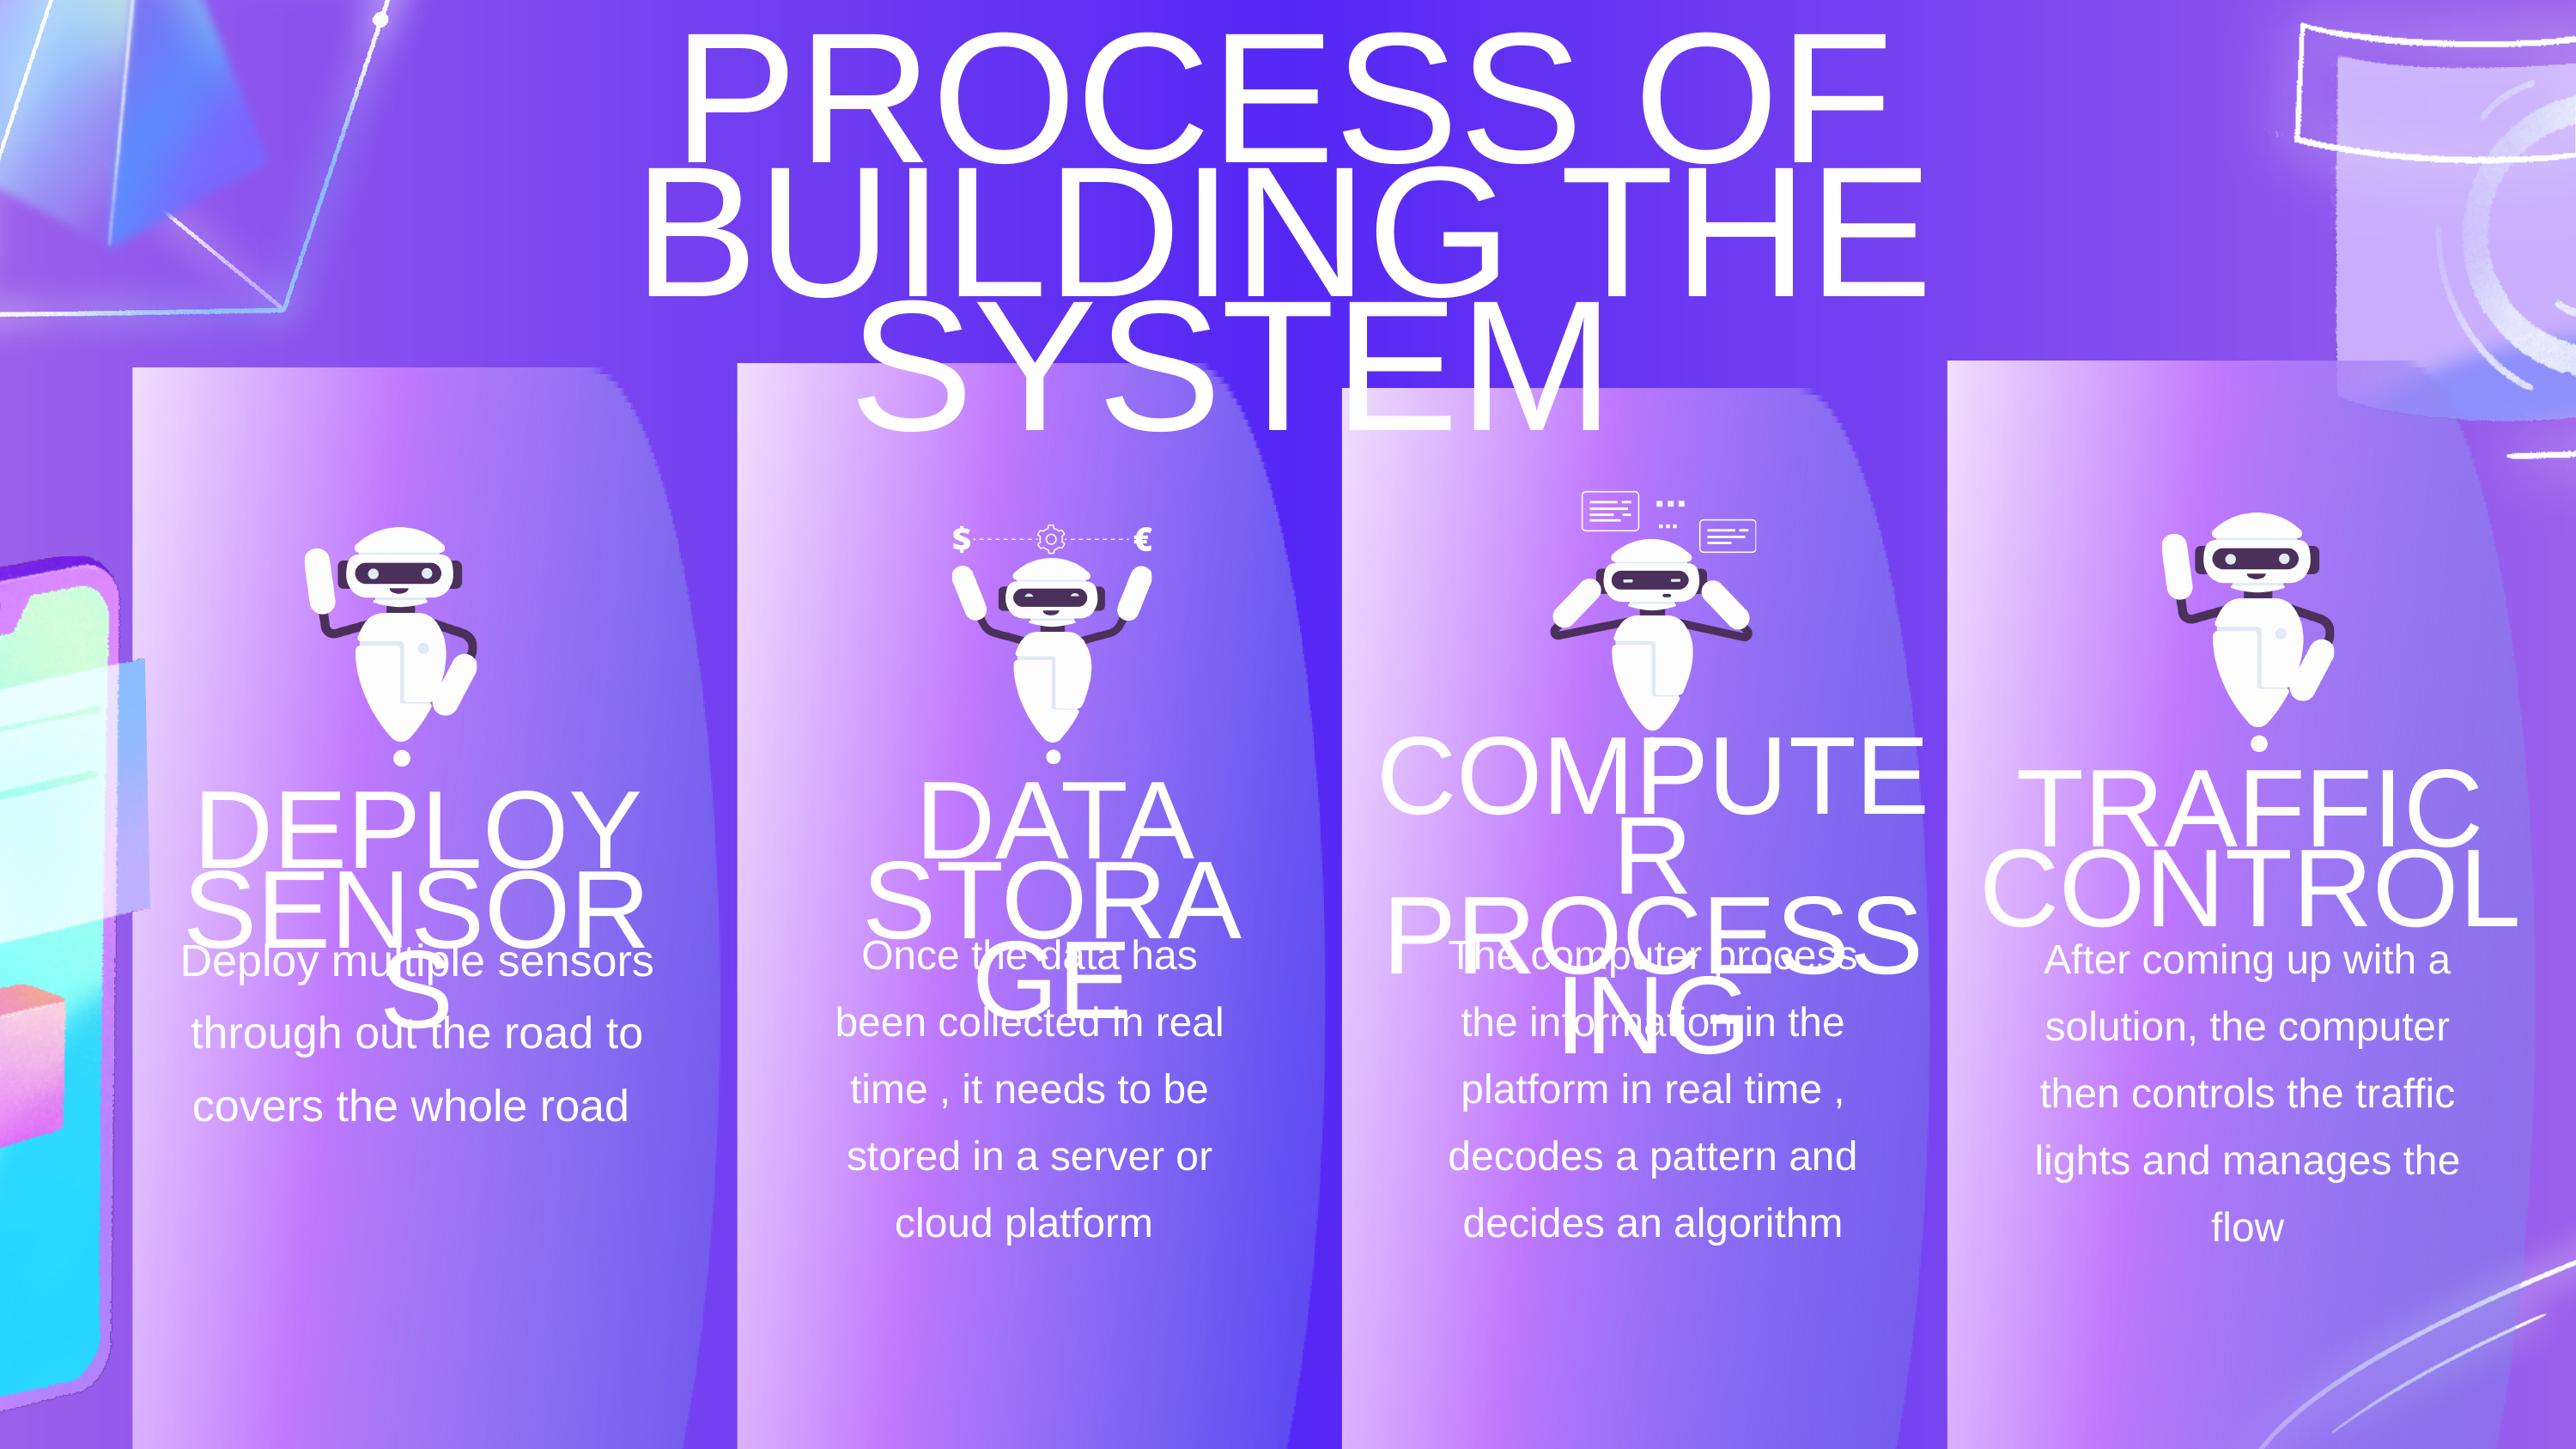

PROCESS OF BUILDING THE SYSTEM

COMPUTER PROCESSING
TRAFFIC CONTROL
DATA STORAGE
DEPLOY SENSORS
Once the data has been collected in real time , it needs to be stored in a server or cloud platform
The computer process the information in the platform in real time , decodes a pattern and decides an algorithm
Deploy multiple sensors through out the road to covers the whole road
After coming up with a solution, the computer then controls the traffic lights and manages the flow